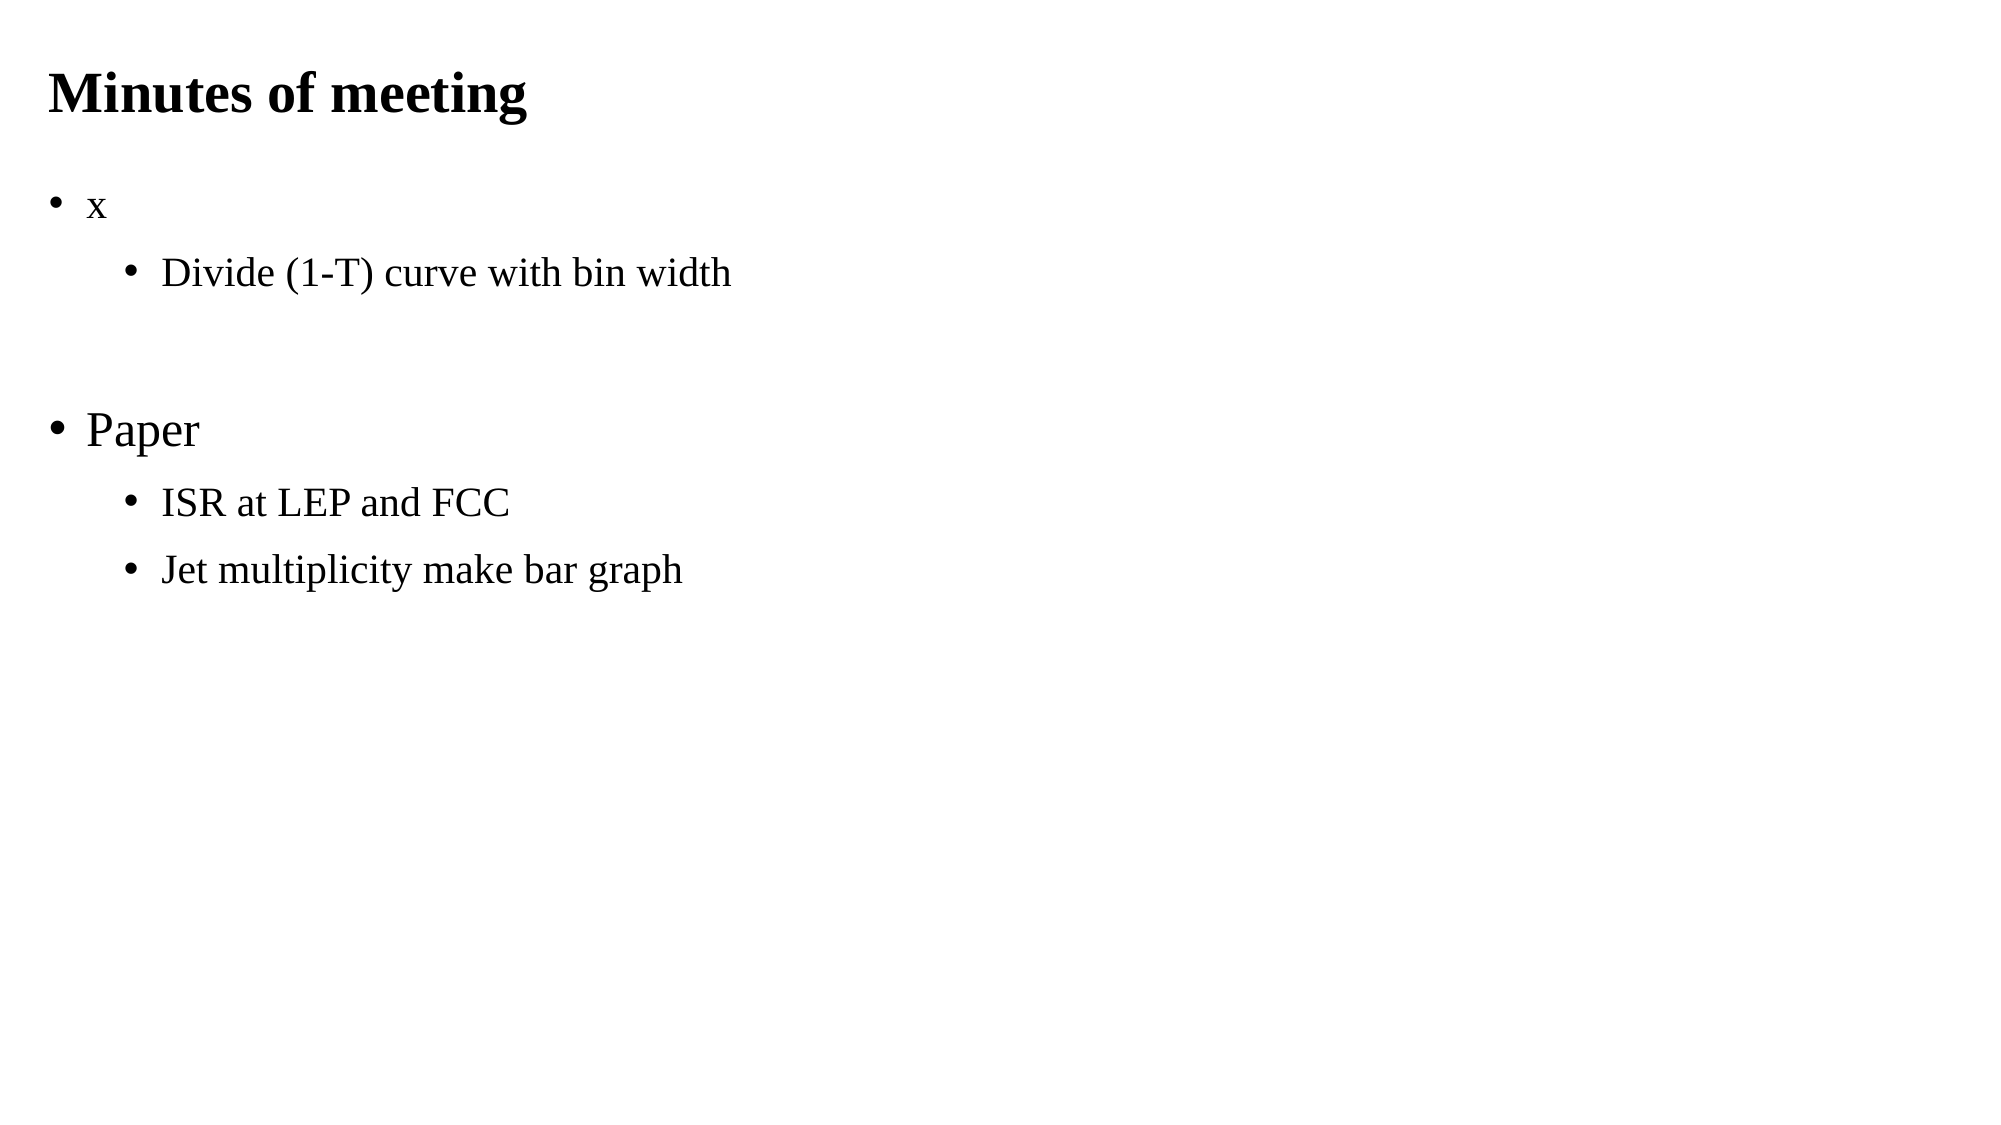

# Minutes of meeting
x
Divide (1-T) curve with bin width

Paper
ISR at LEP and FCC
Jet multiplicity make bar graph